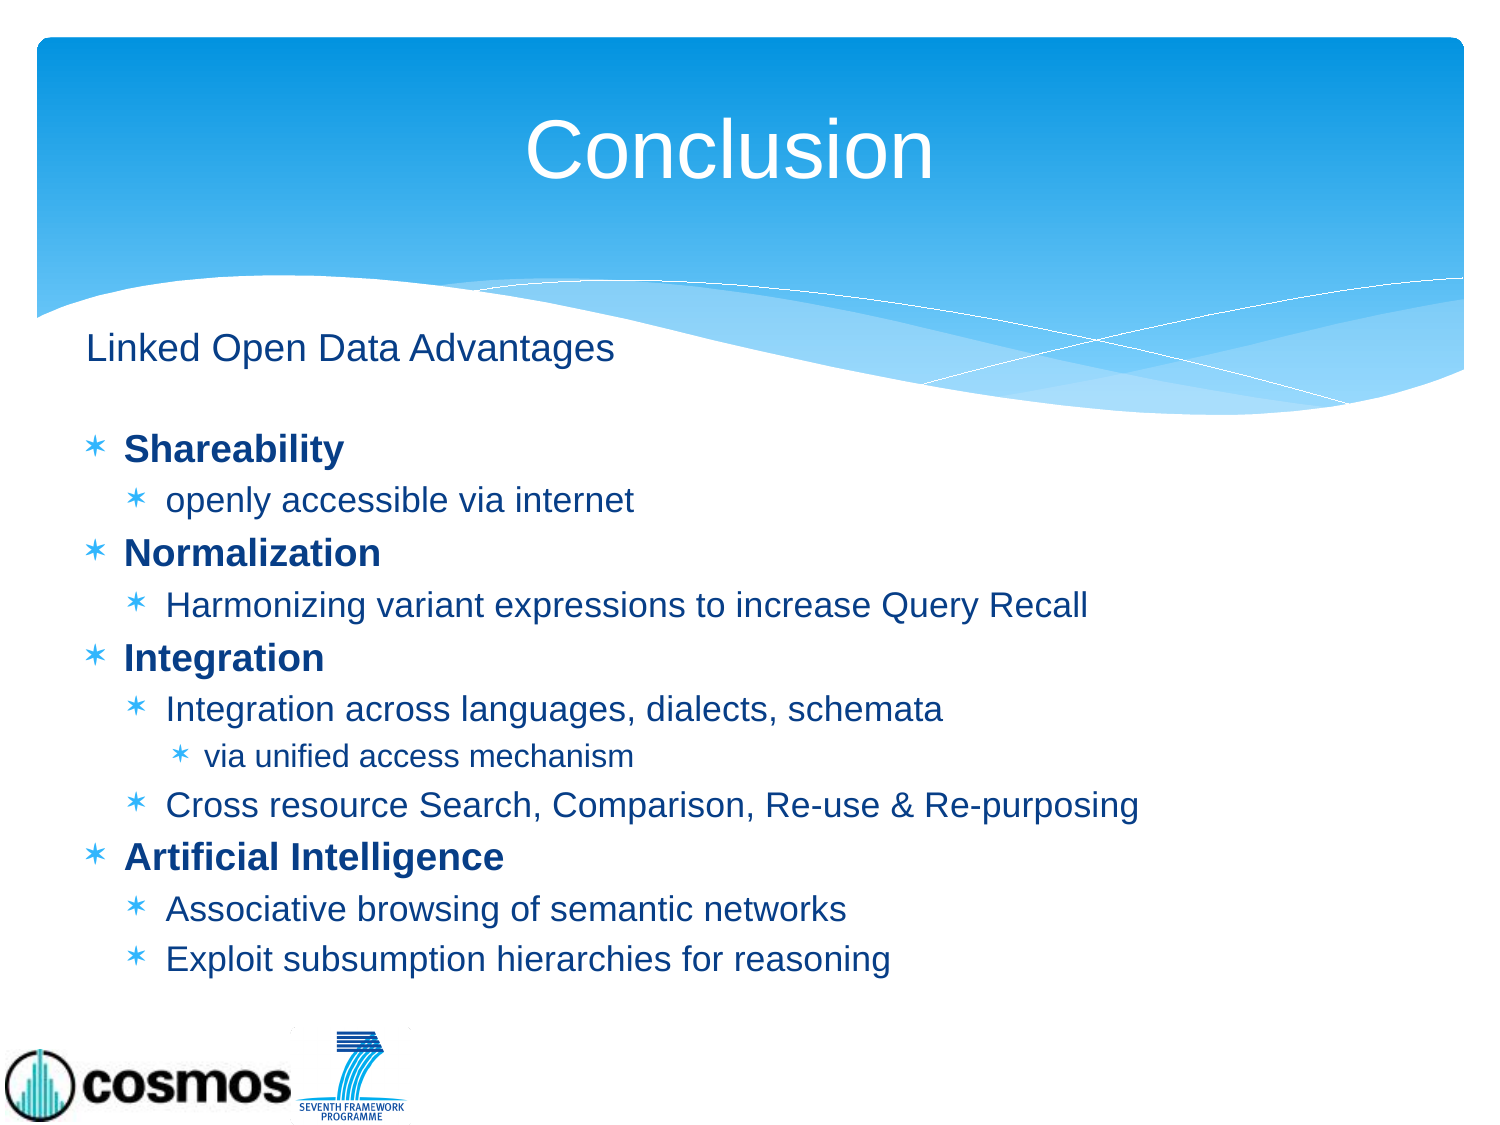

# Conclusion
Linked Open Data Advantages
Shareability
openly accessible via internet
Normalization
Harmonizing variant expressions to increase Query Recall
Integration
Integration across languages, dialects, schemata
via unified access mechanism
Cross resource Search, Comparison, Re-use & Re-purposing
Artificial Intelligence
Associative browsing of semantic networks
Exploit subsumption hierarchies for reasoning